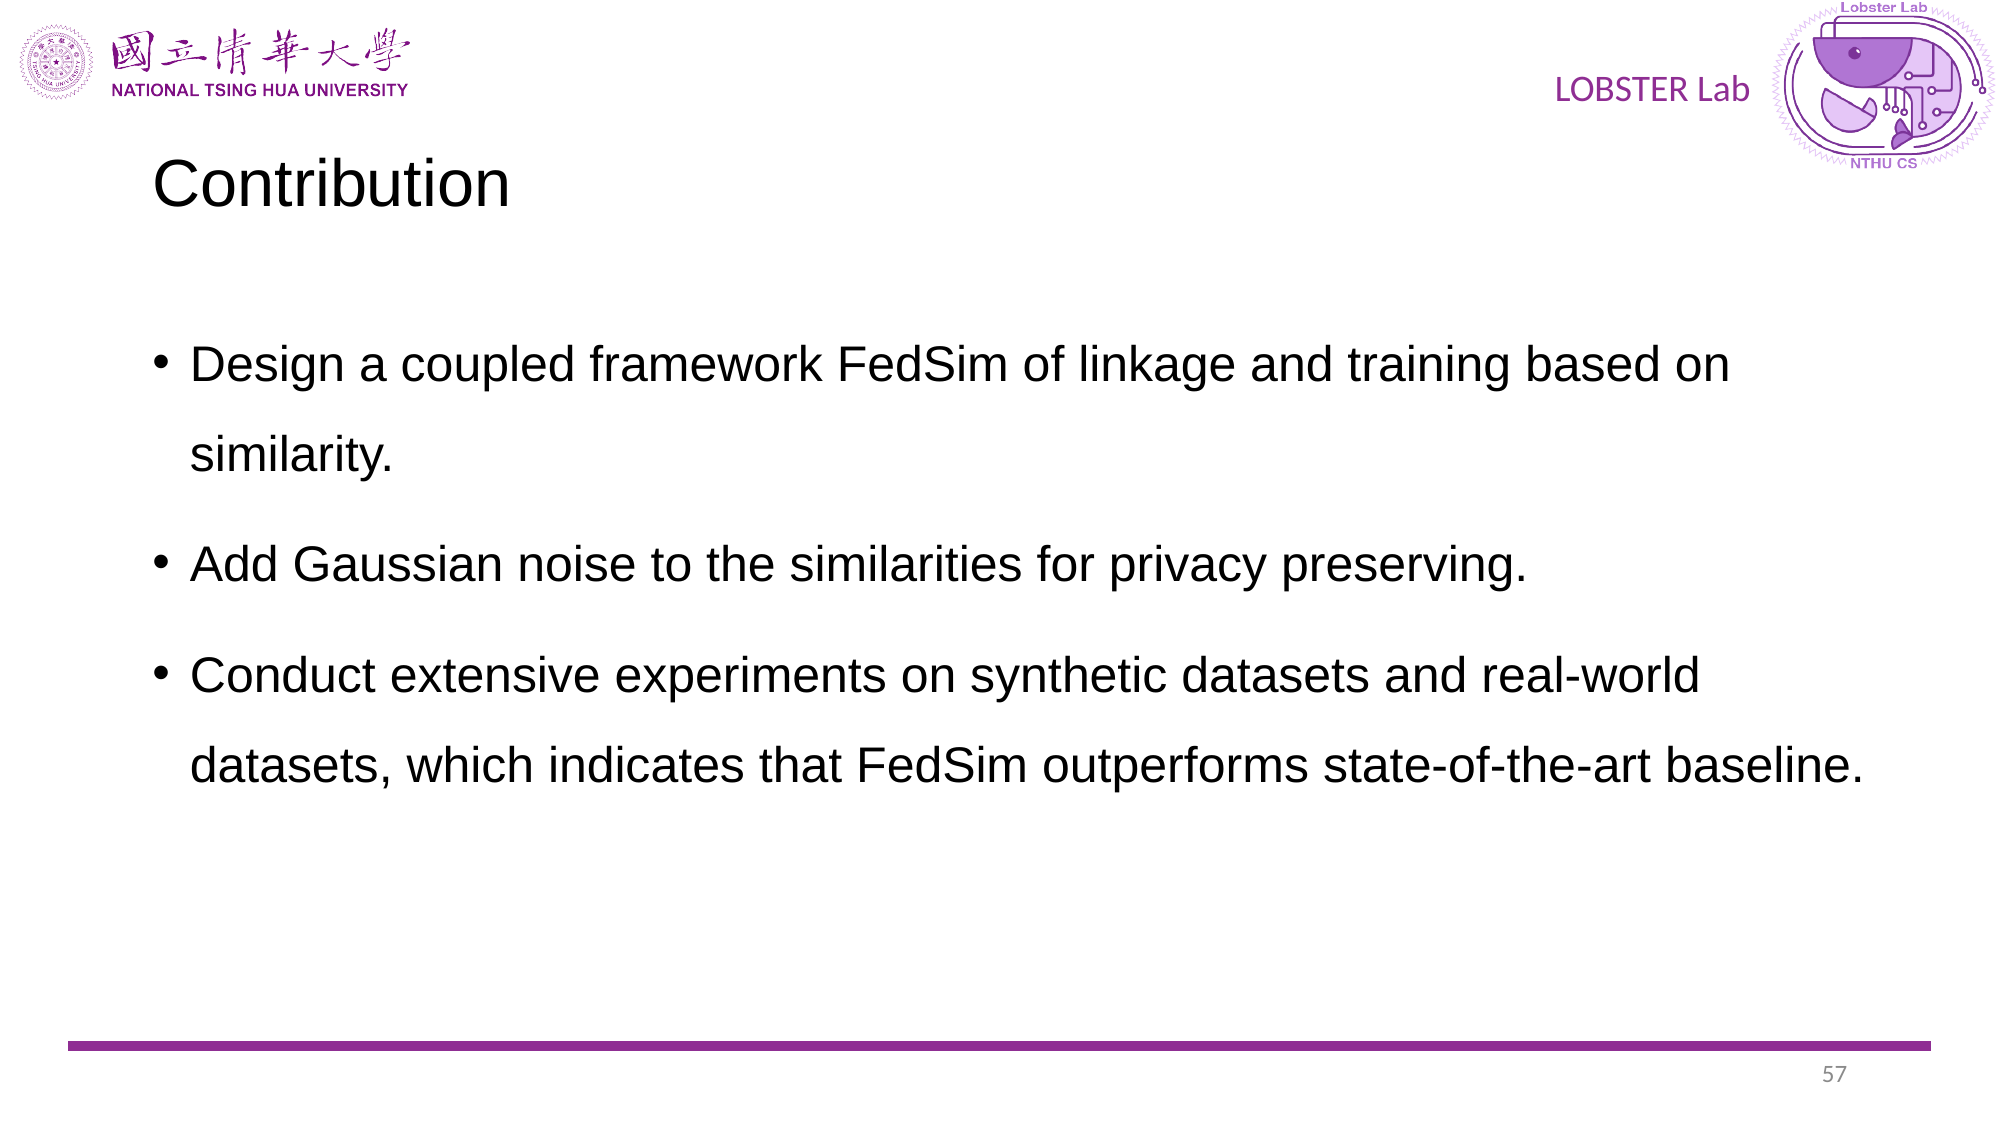

# Contribution
Design a coupled framework FedSim of linkage and training based on similarity.
Add Gaussian noise to the similarities for privacy preserving.
Conduct extensive experiments on synthetic datasets and real-world datasets, which indicates that FedSim outperforms state-of-the-art baseline.
57